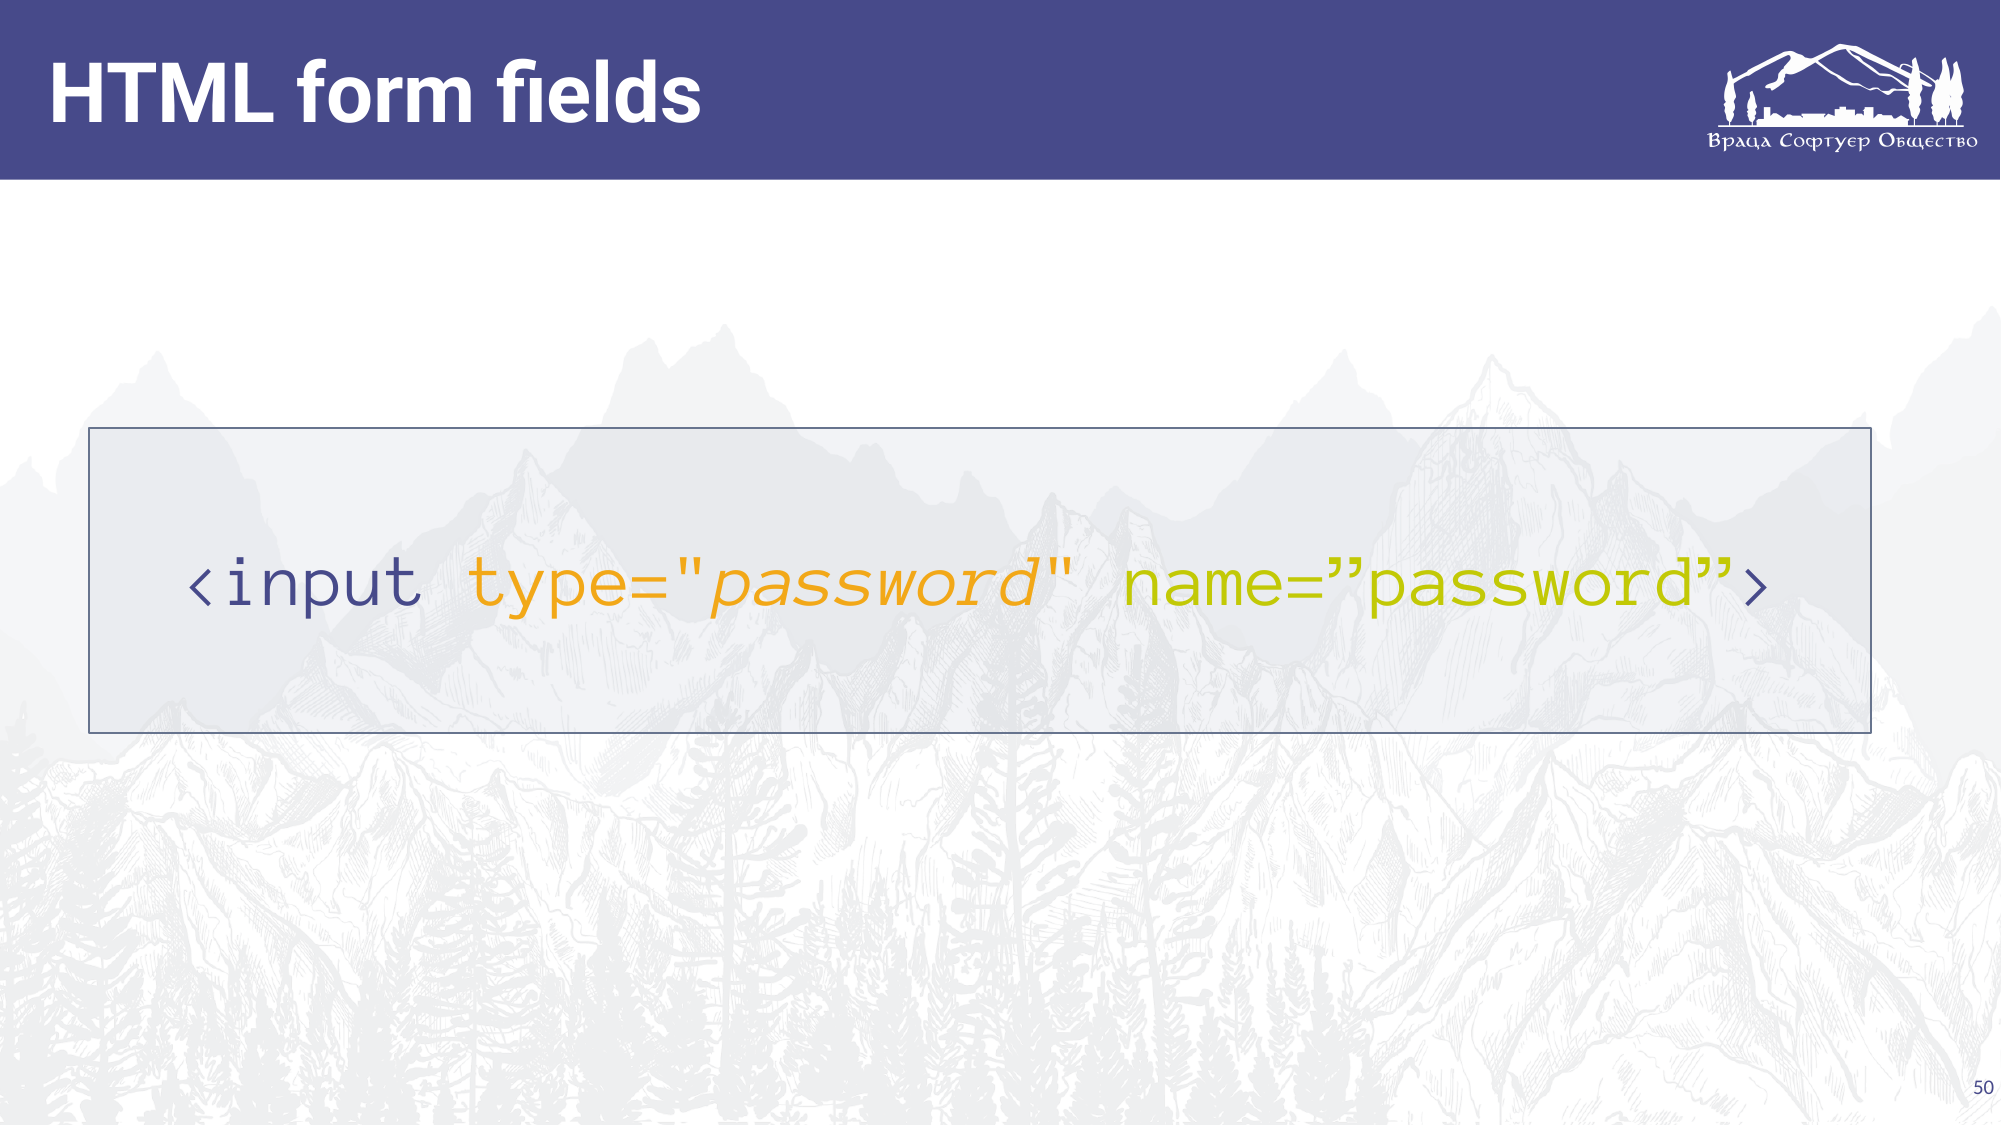

# HTML form fields

<input type="password" name=”password”>

50